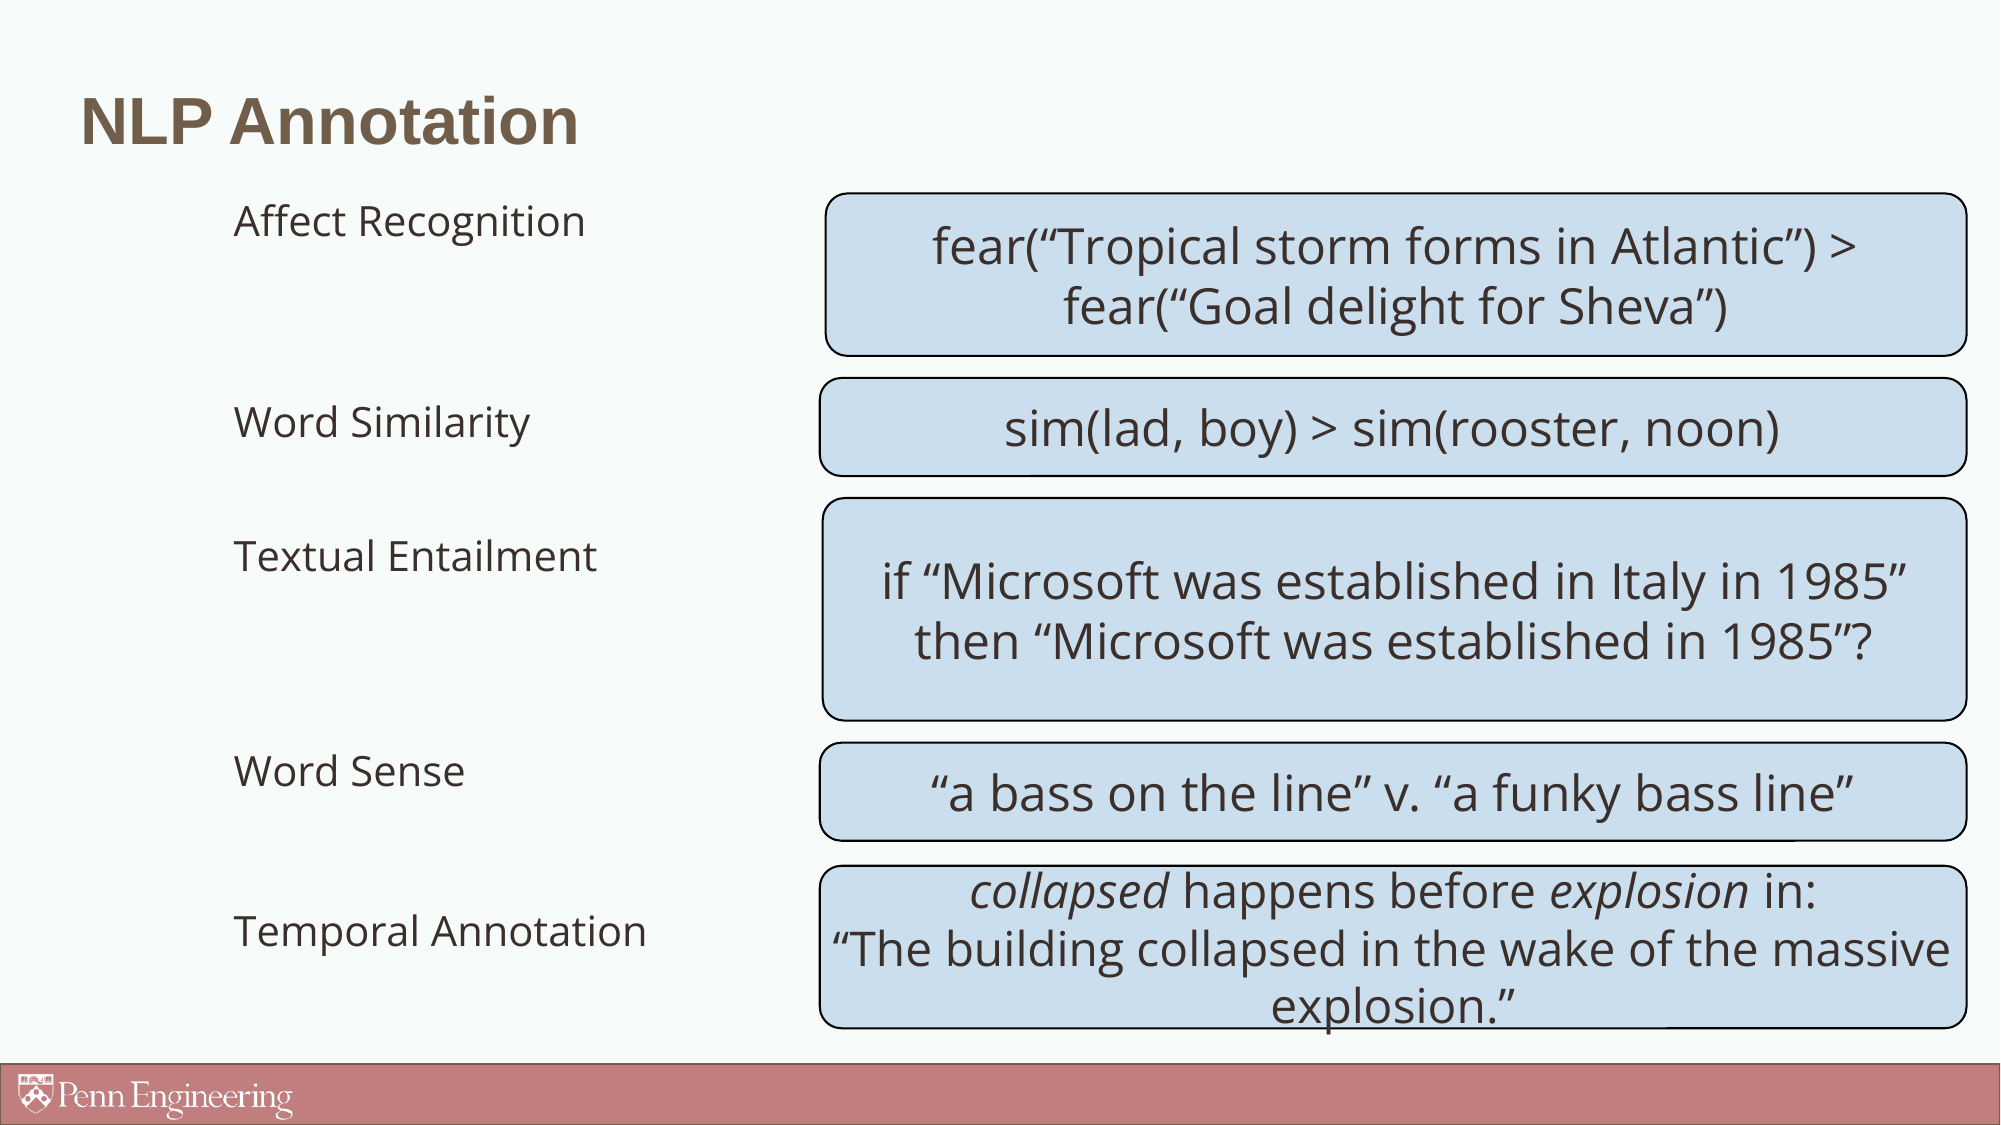

# NLP Annotation
Affect Recognition

Word Similarity

Textual Entailment

Word Sense

Temporal Annotation
fear(“Tropical storm forms in Atlantic”) > fear(“Goal delight for Sheva”)
sim(lad, boy) > sim(rooster, noon)
if “Microsoft was established in Italy in 1985” then “Microsoft was established in 1985”?
“a bass on the line” v. “a funky bass line”
collapsed happens before explosion in:
“The building collapsed in the wake of the massive explosion.”